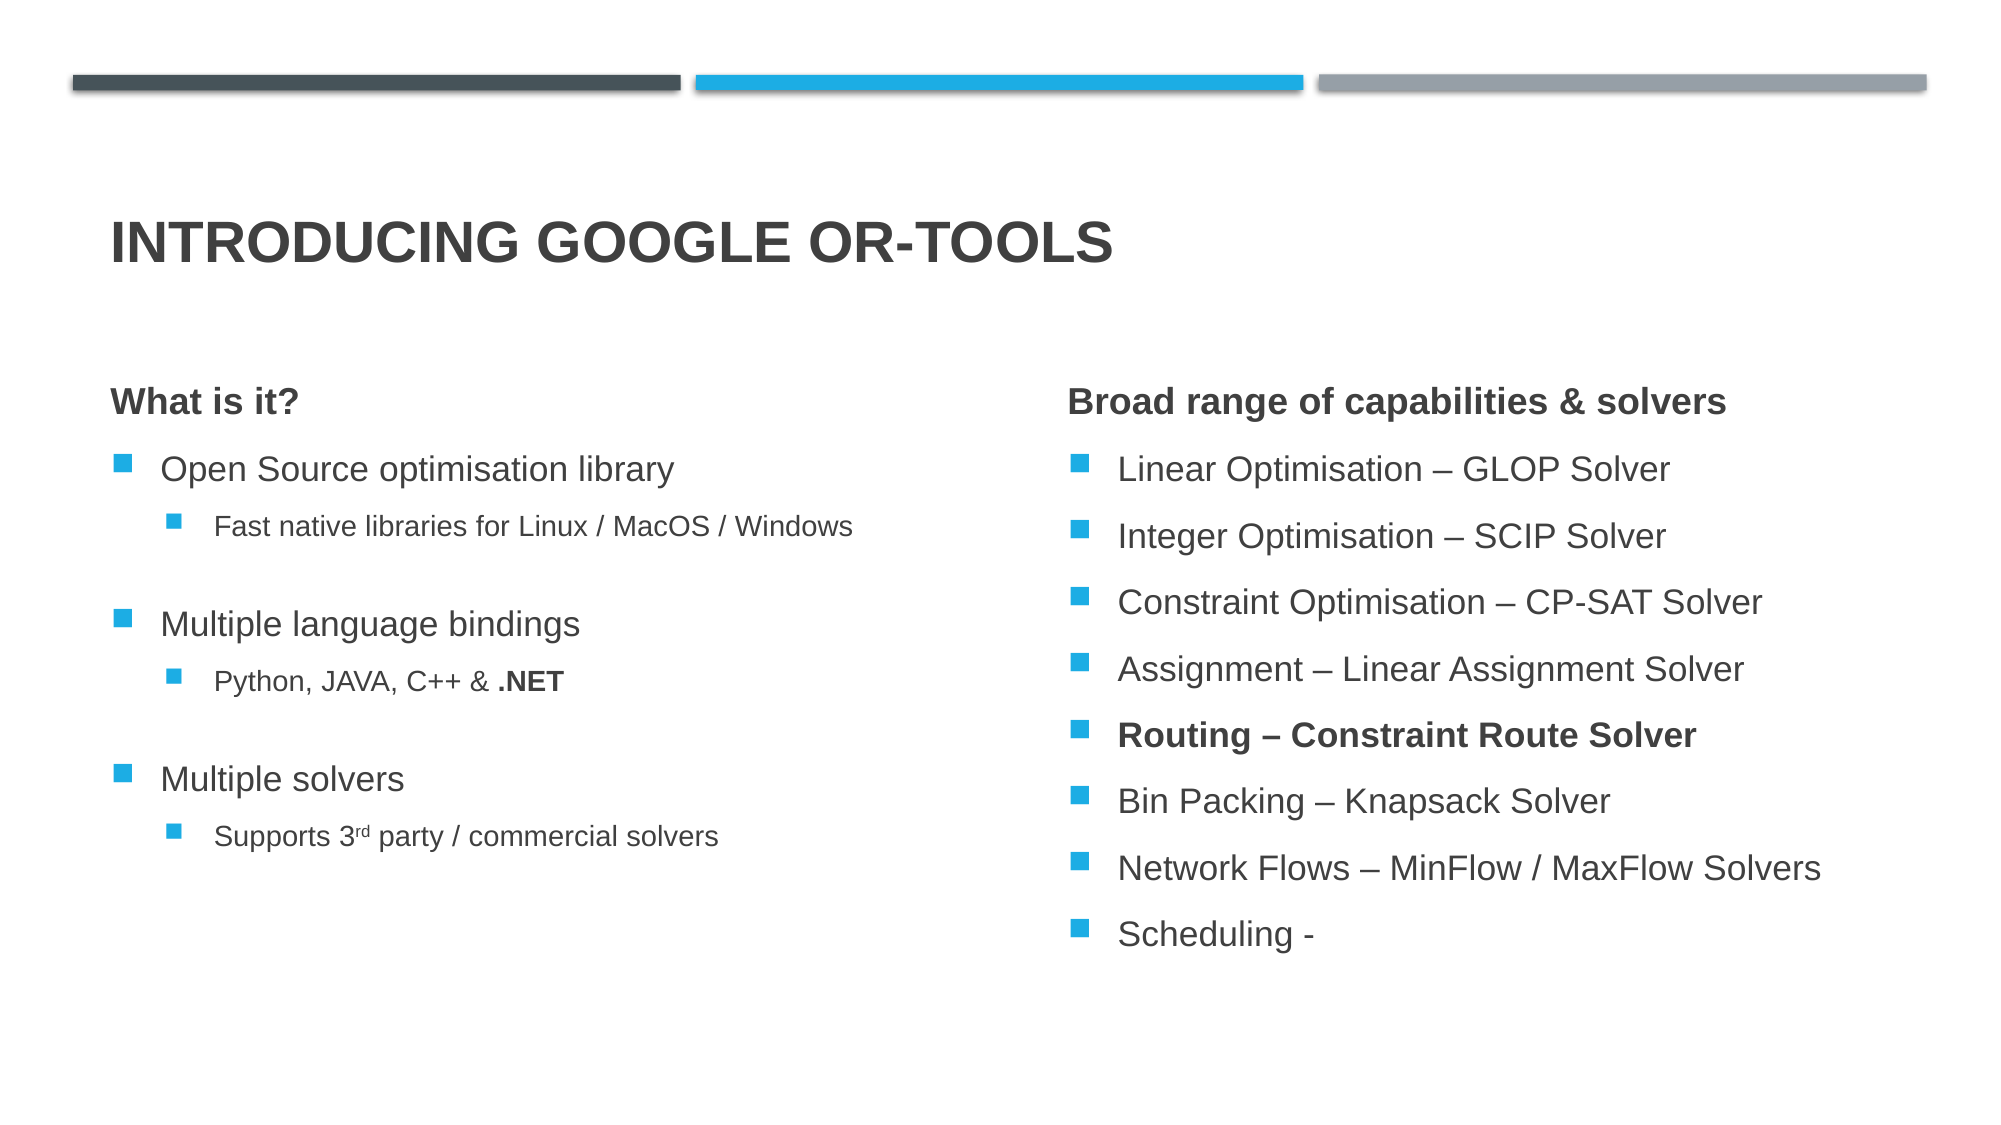

# Introducing Google OR-Tools
What is it?
Open Source optimisation library
Fast native libraries for Linux / MacOS / Windows
Multiple language bindings
Python, JAVA, C++ & .NET
Multiple solvers
Supports 3rd party / commercial solvers
Broad range of capabilities & solvers
Linear Optimisation – GLOP Solver
Integer Optimisation – SCIP Solver
Constraint Optimisation – CP-SAT Solver
Assignment – Linear Assignment Solver
Routing – Constraint Route Solver
Bin Packing – Knapsack Solver
Network Flows – MinFlow / MaxFlow Solvers
Scheduling -